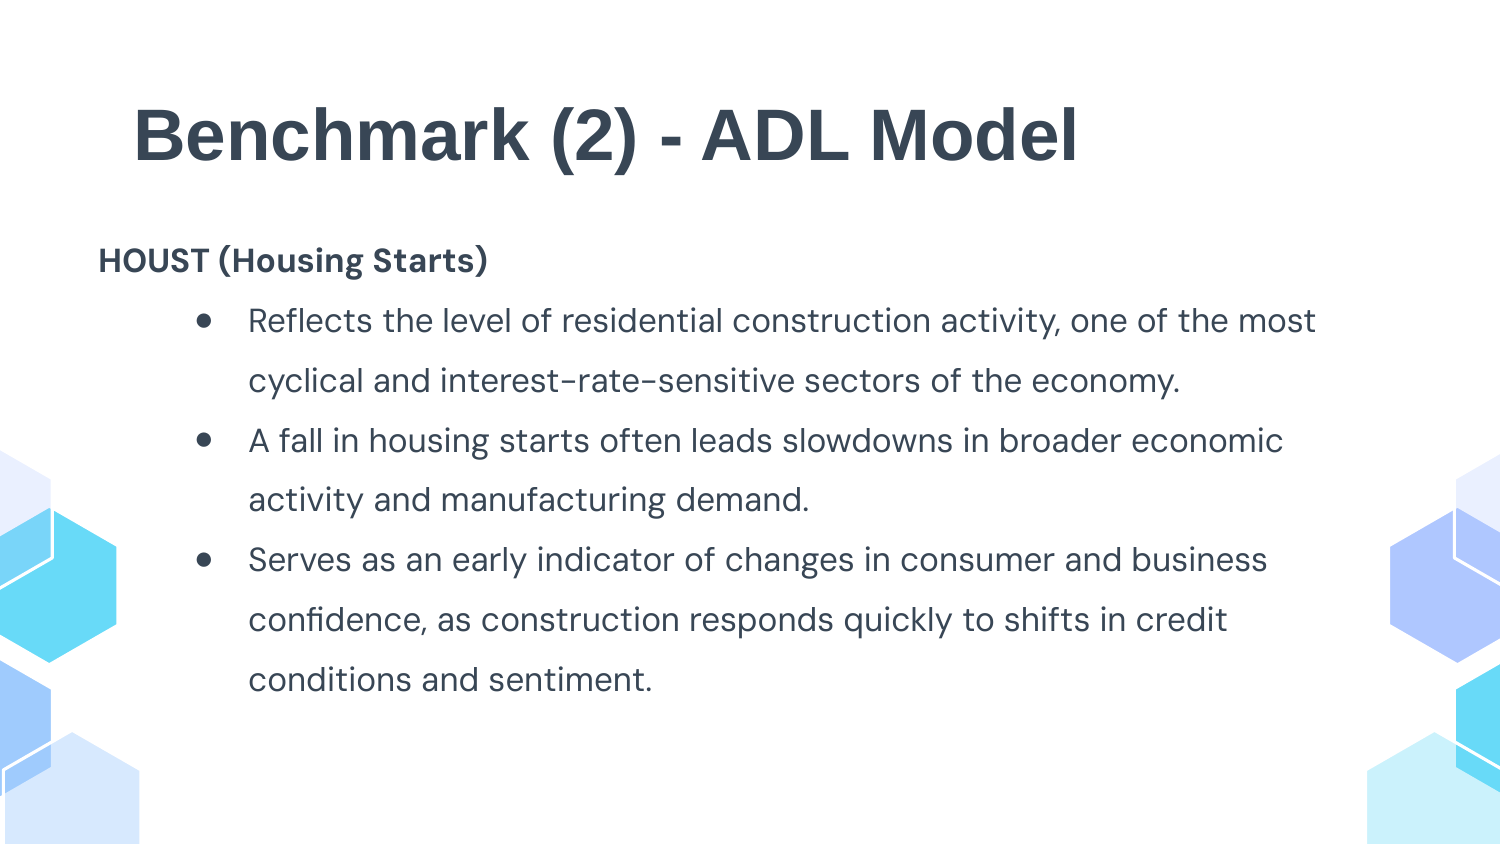

# Benchmark (2) - ADL Model
HOUST (Housing Starts)
Reflects the level of residential construction activity, one of the most cyclical and interest-rate-sensitive sectors of the economy.
A fall in housing starts often leads slowdowns in broader economic activity and manufacturing demand.
Serves as an early indicator of changes in consumer and business confidence, as construction responds quickly to shifts in credit conditions and sentiment.